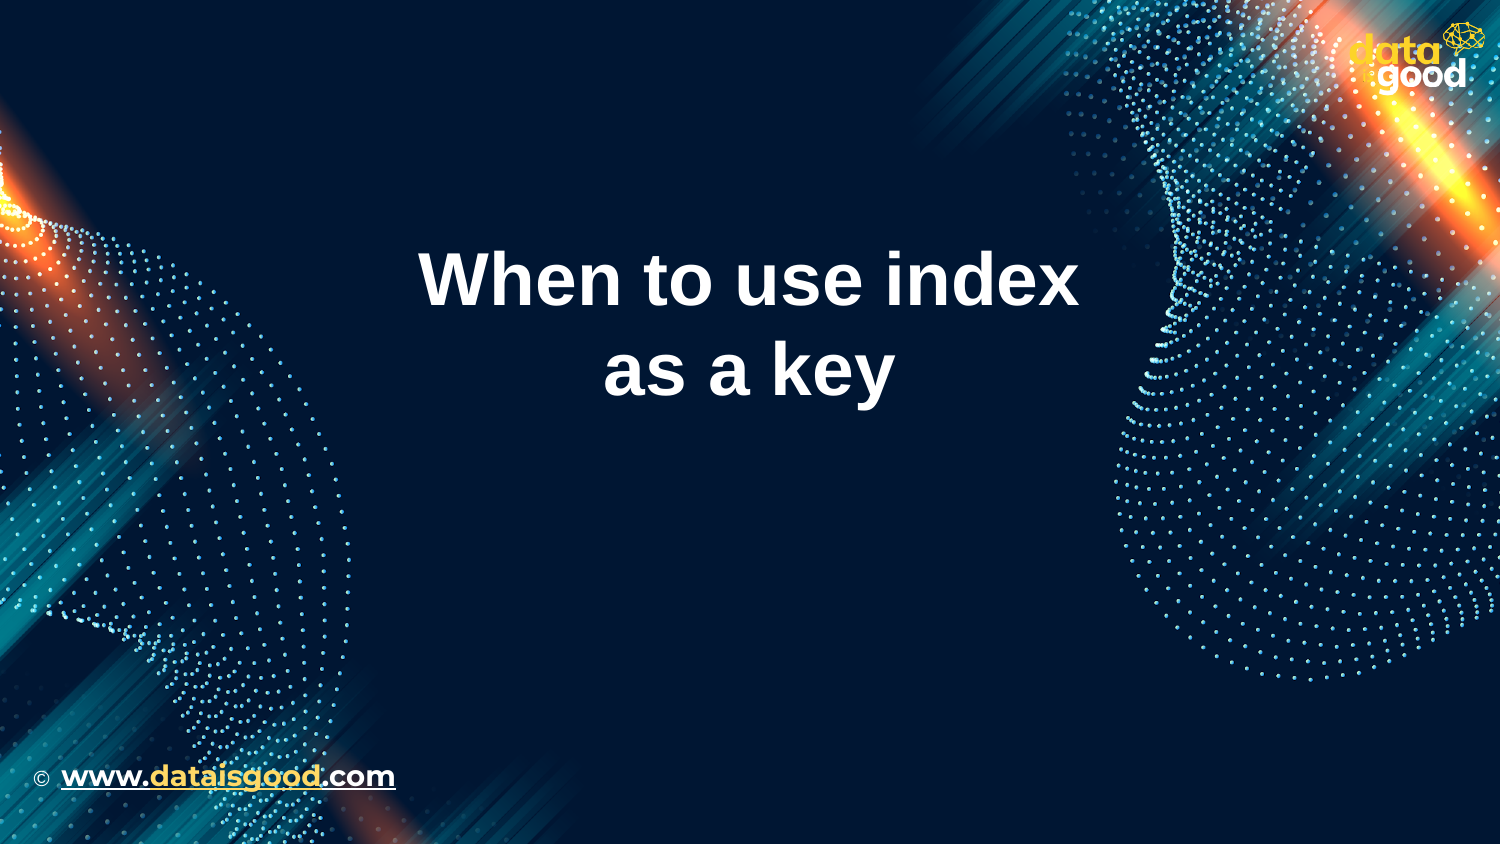

# When to use index as a key